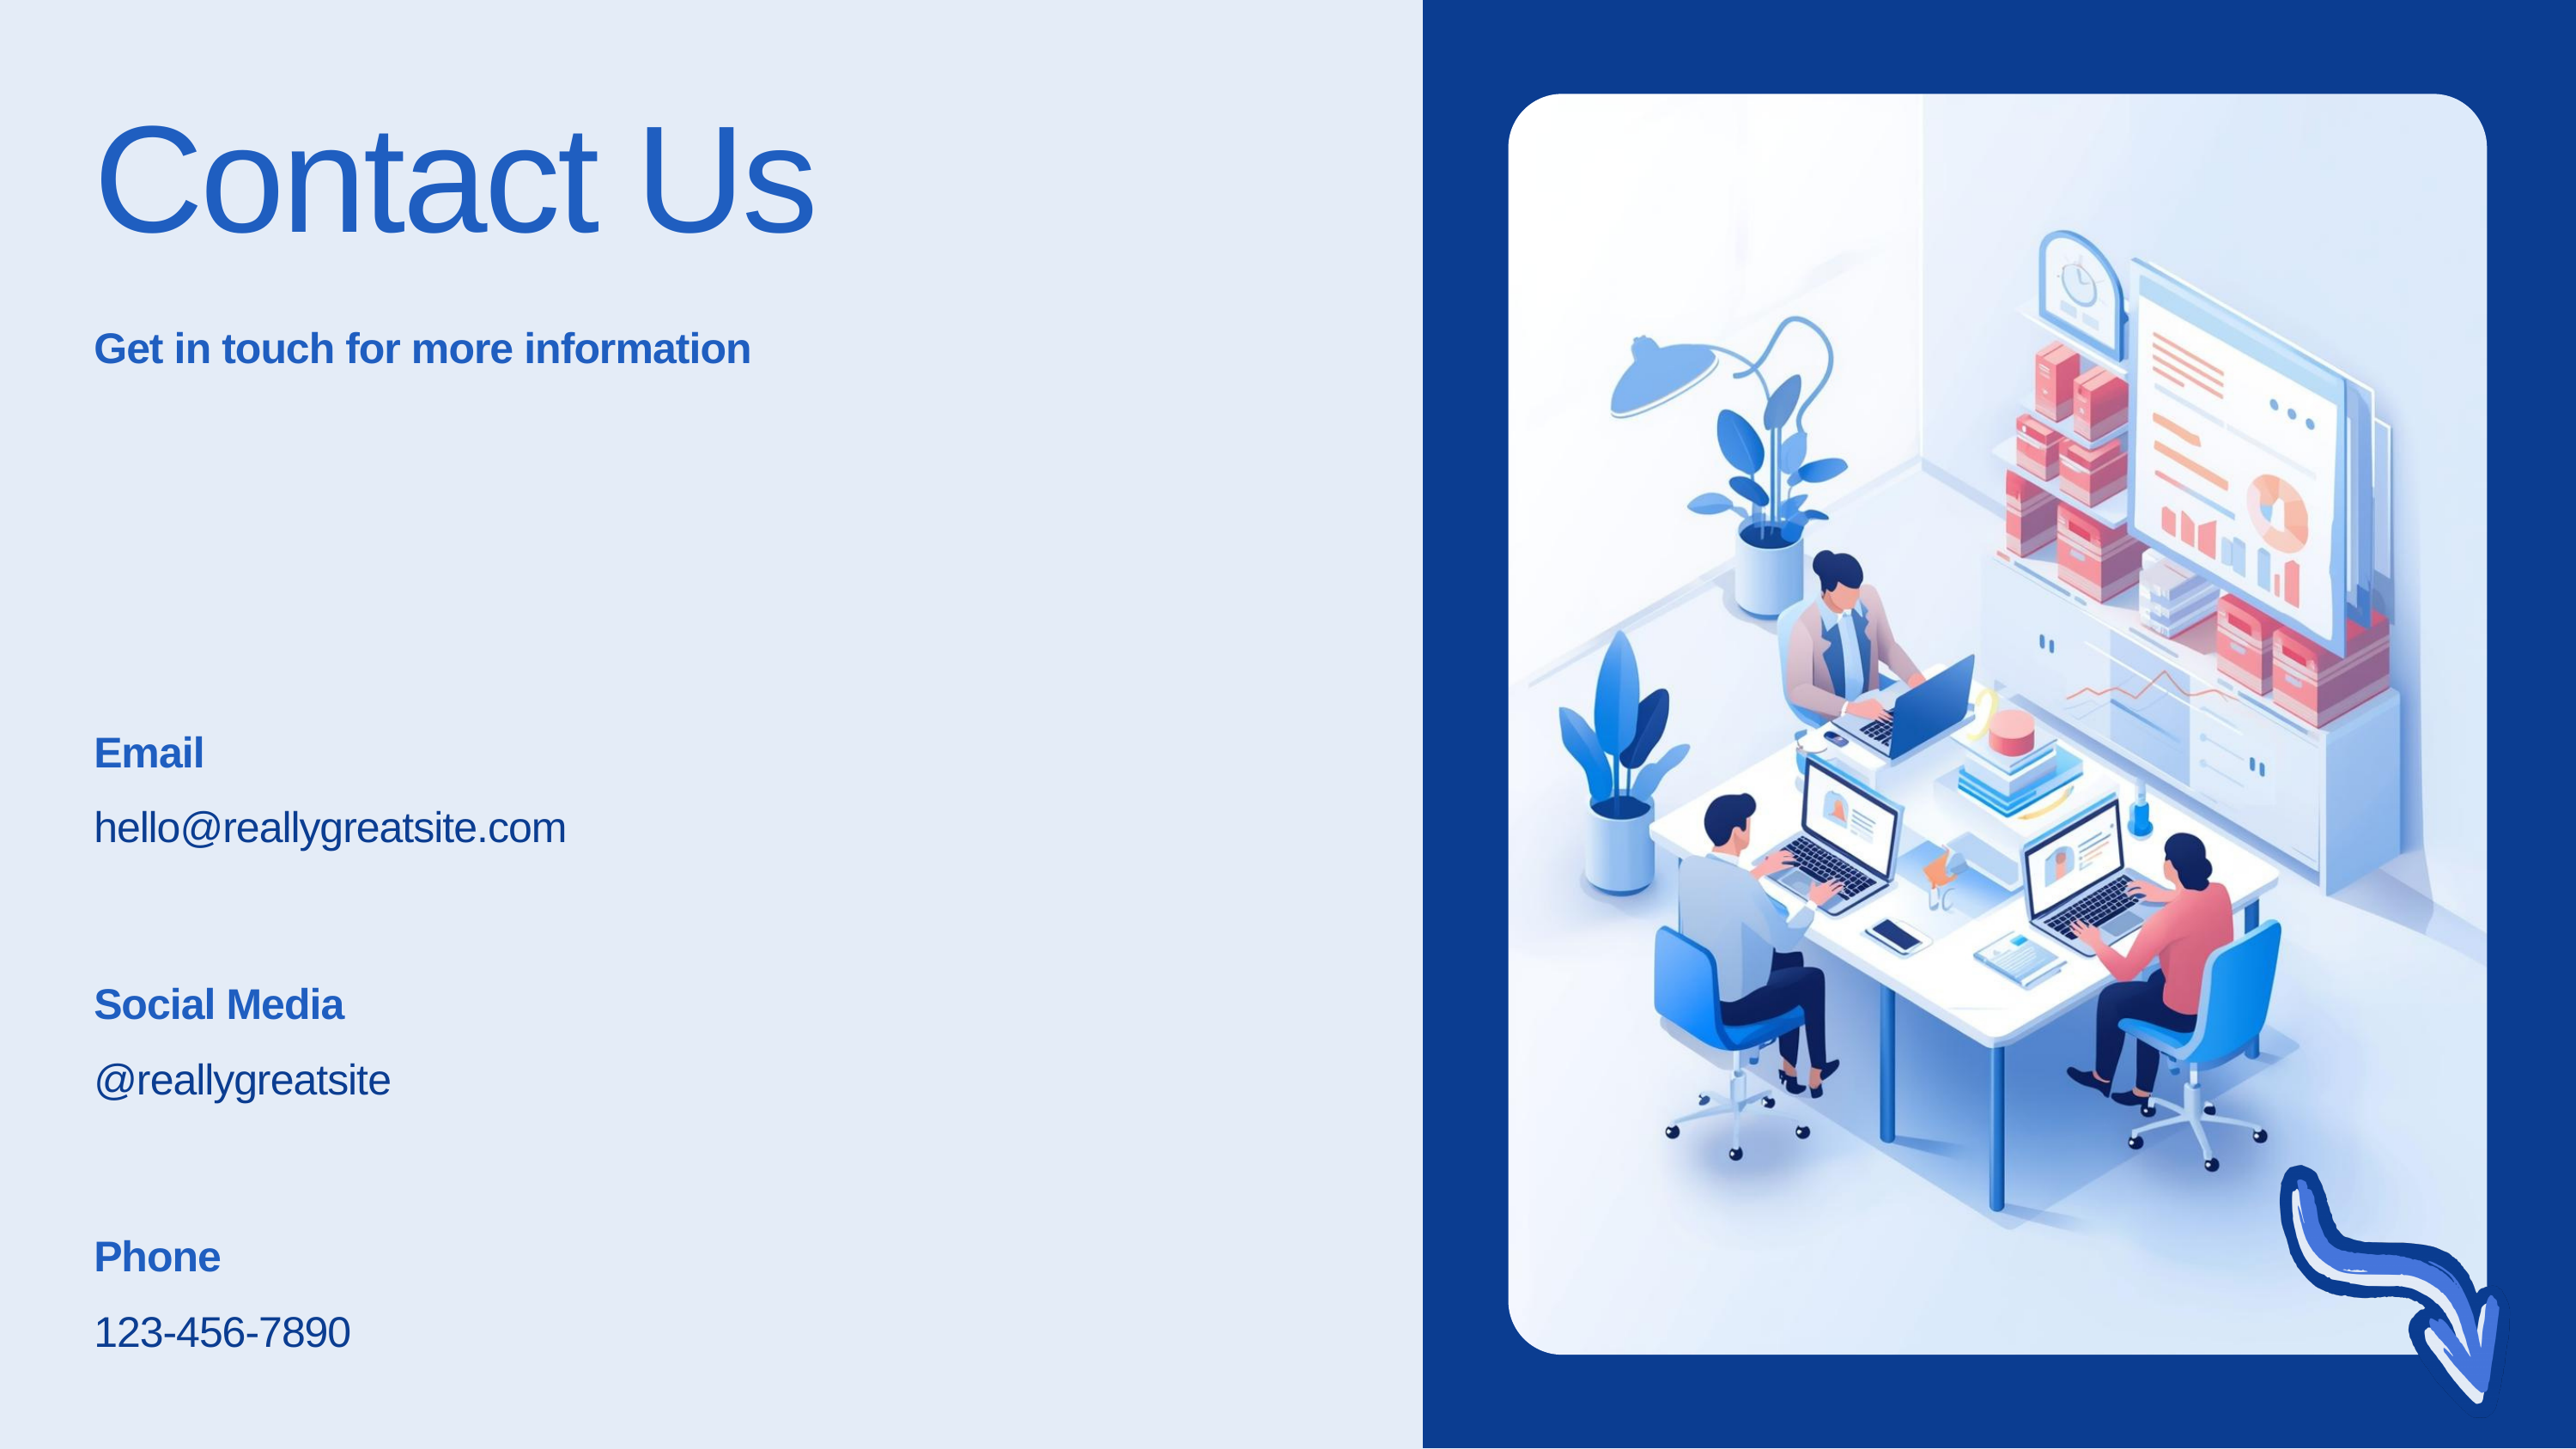

Contact Us
Get in touch for more information

Email
hello@reallygreatsite.com
Social Media
@reallygreatsite

Phone
123-456-7890